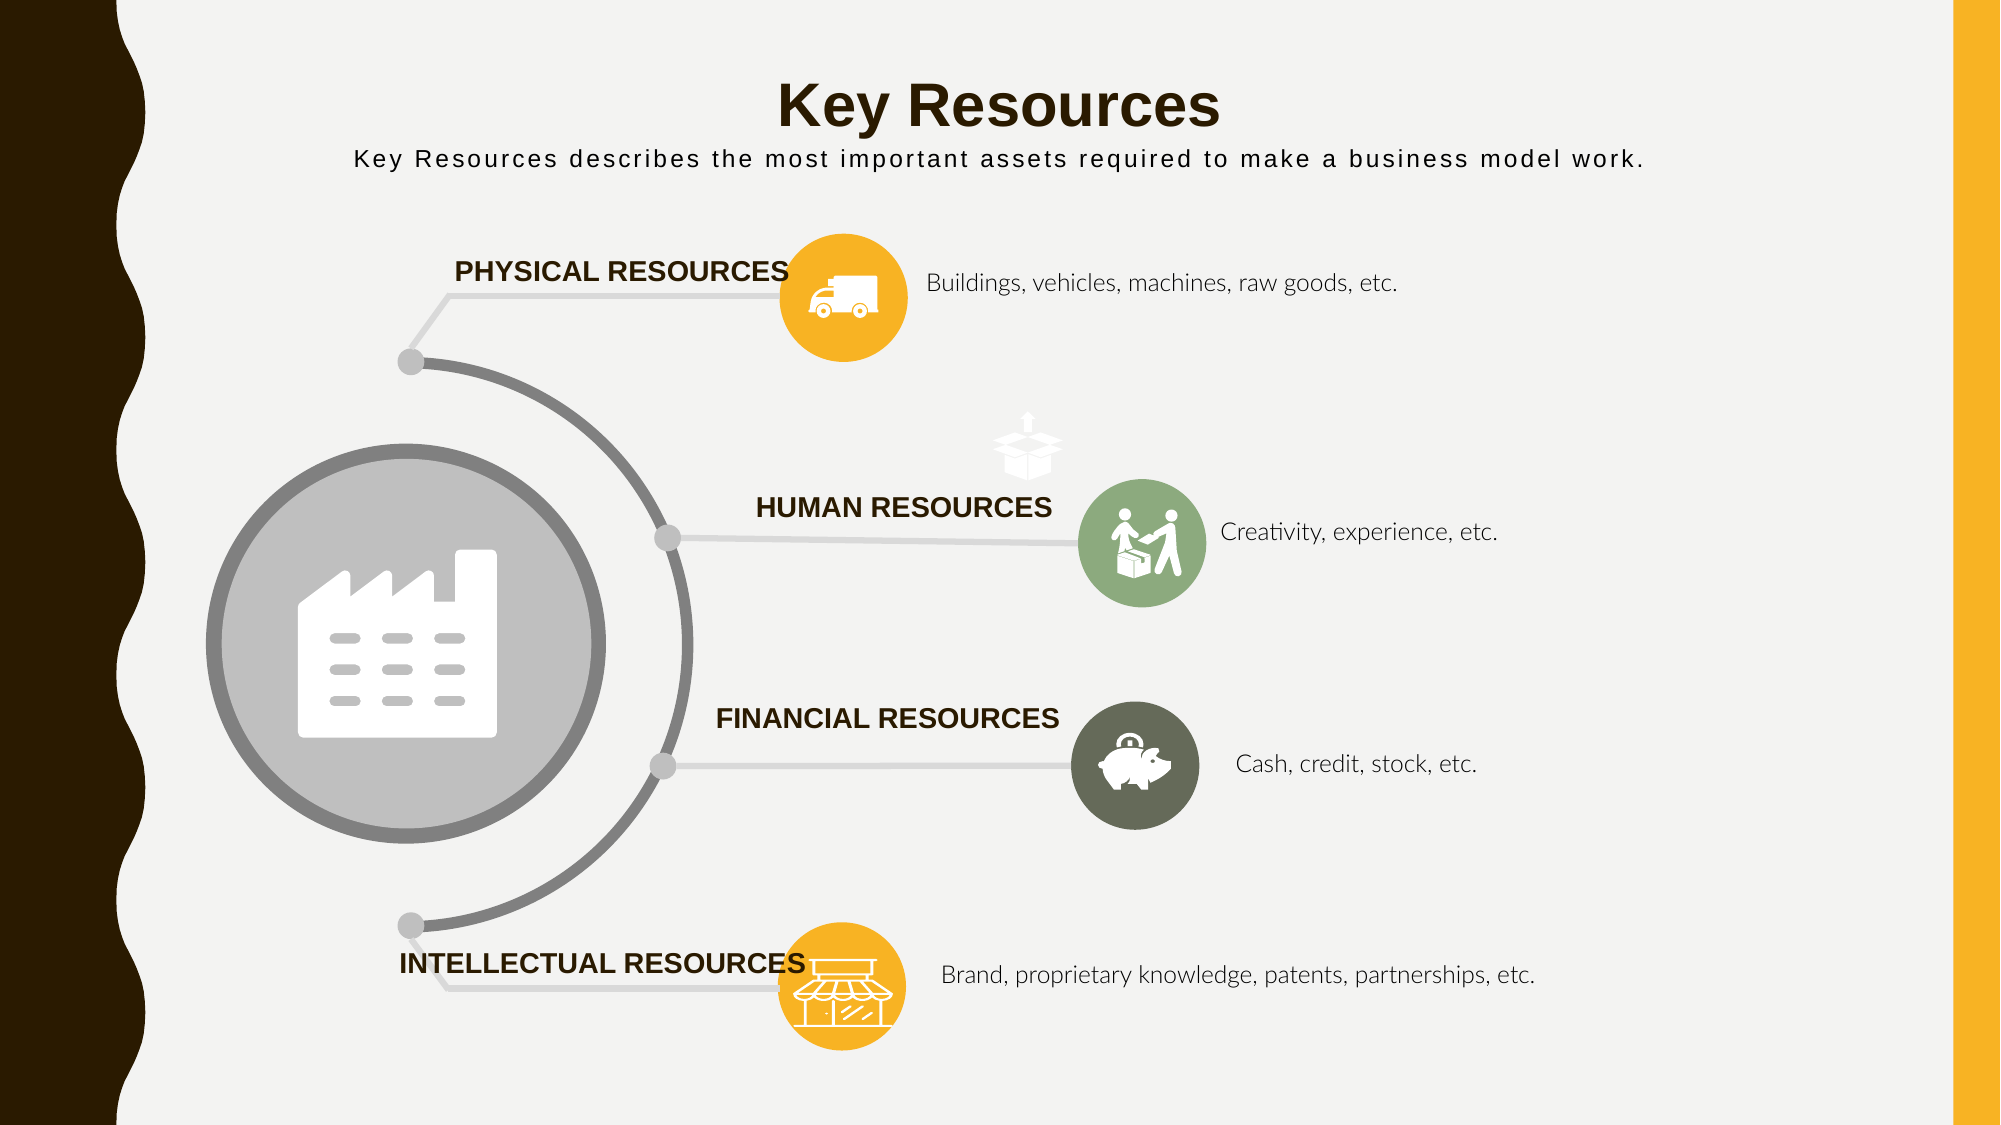

Key Resources
Key Resources describes the most important assets required to make a business model work.

PHYSICAL RESOURCES
Buildings, vehicles, machines, raw goods, etc.

HUMAN RESOURCES
 Creativity, experience, etc.

FINANCIAL RESOURCES

Cash, credit, stock, etc.

INTELLECTUAL RESOURCES
Brand, proprietary knowledge, patents, partnerships, etc.